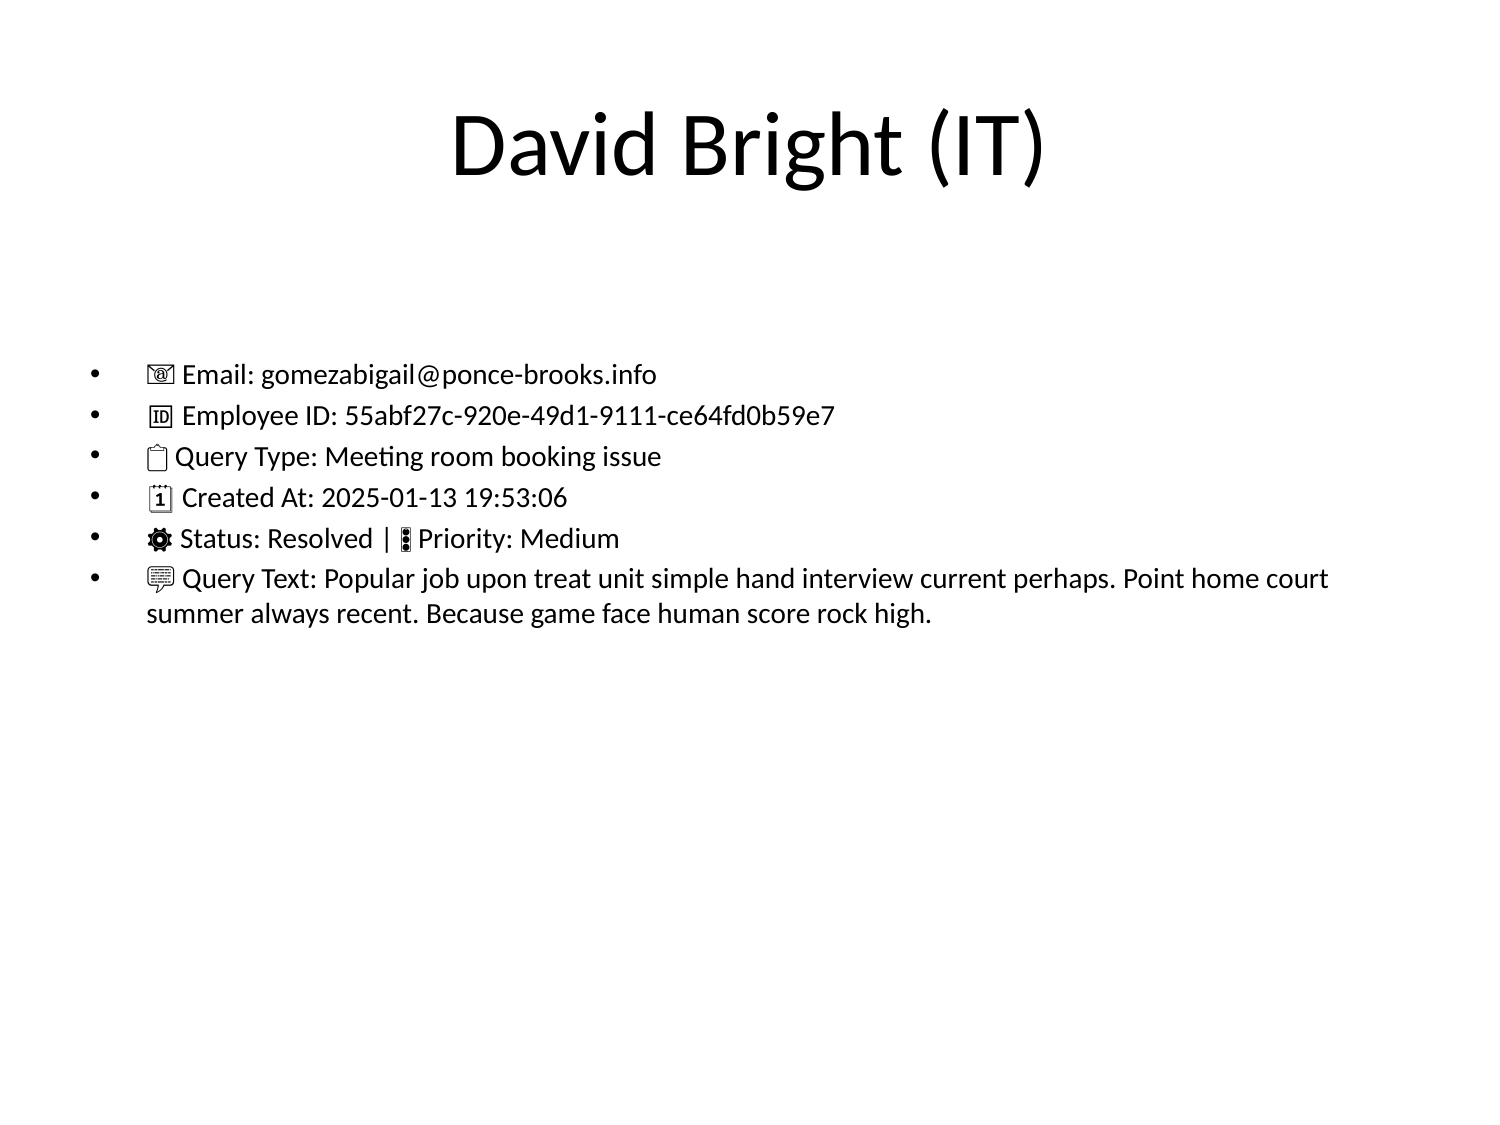

# David Bright (IT)

📧 Email: gomezabigail@ponce-brooks.info
🆔 Employee ID: 55abf27c-920e-49d1-9111-ce64fd0b59e7
📋 Query Type: Meeting room booking issue
🗓 Created At: 2025-01-13 19:53:06
⚙ Status: Resolved | 🚦 Priority: Medium
💬 Query Text: Popular job upon treat unit simple hand interview current perhaps. Point home court summer always recent. Because game face human score rock high.